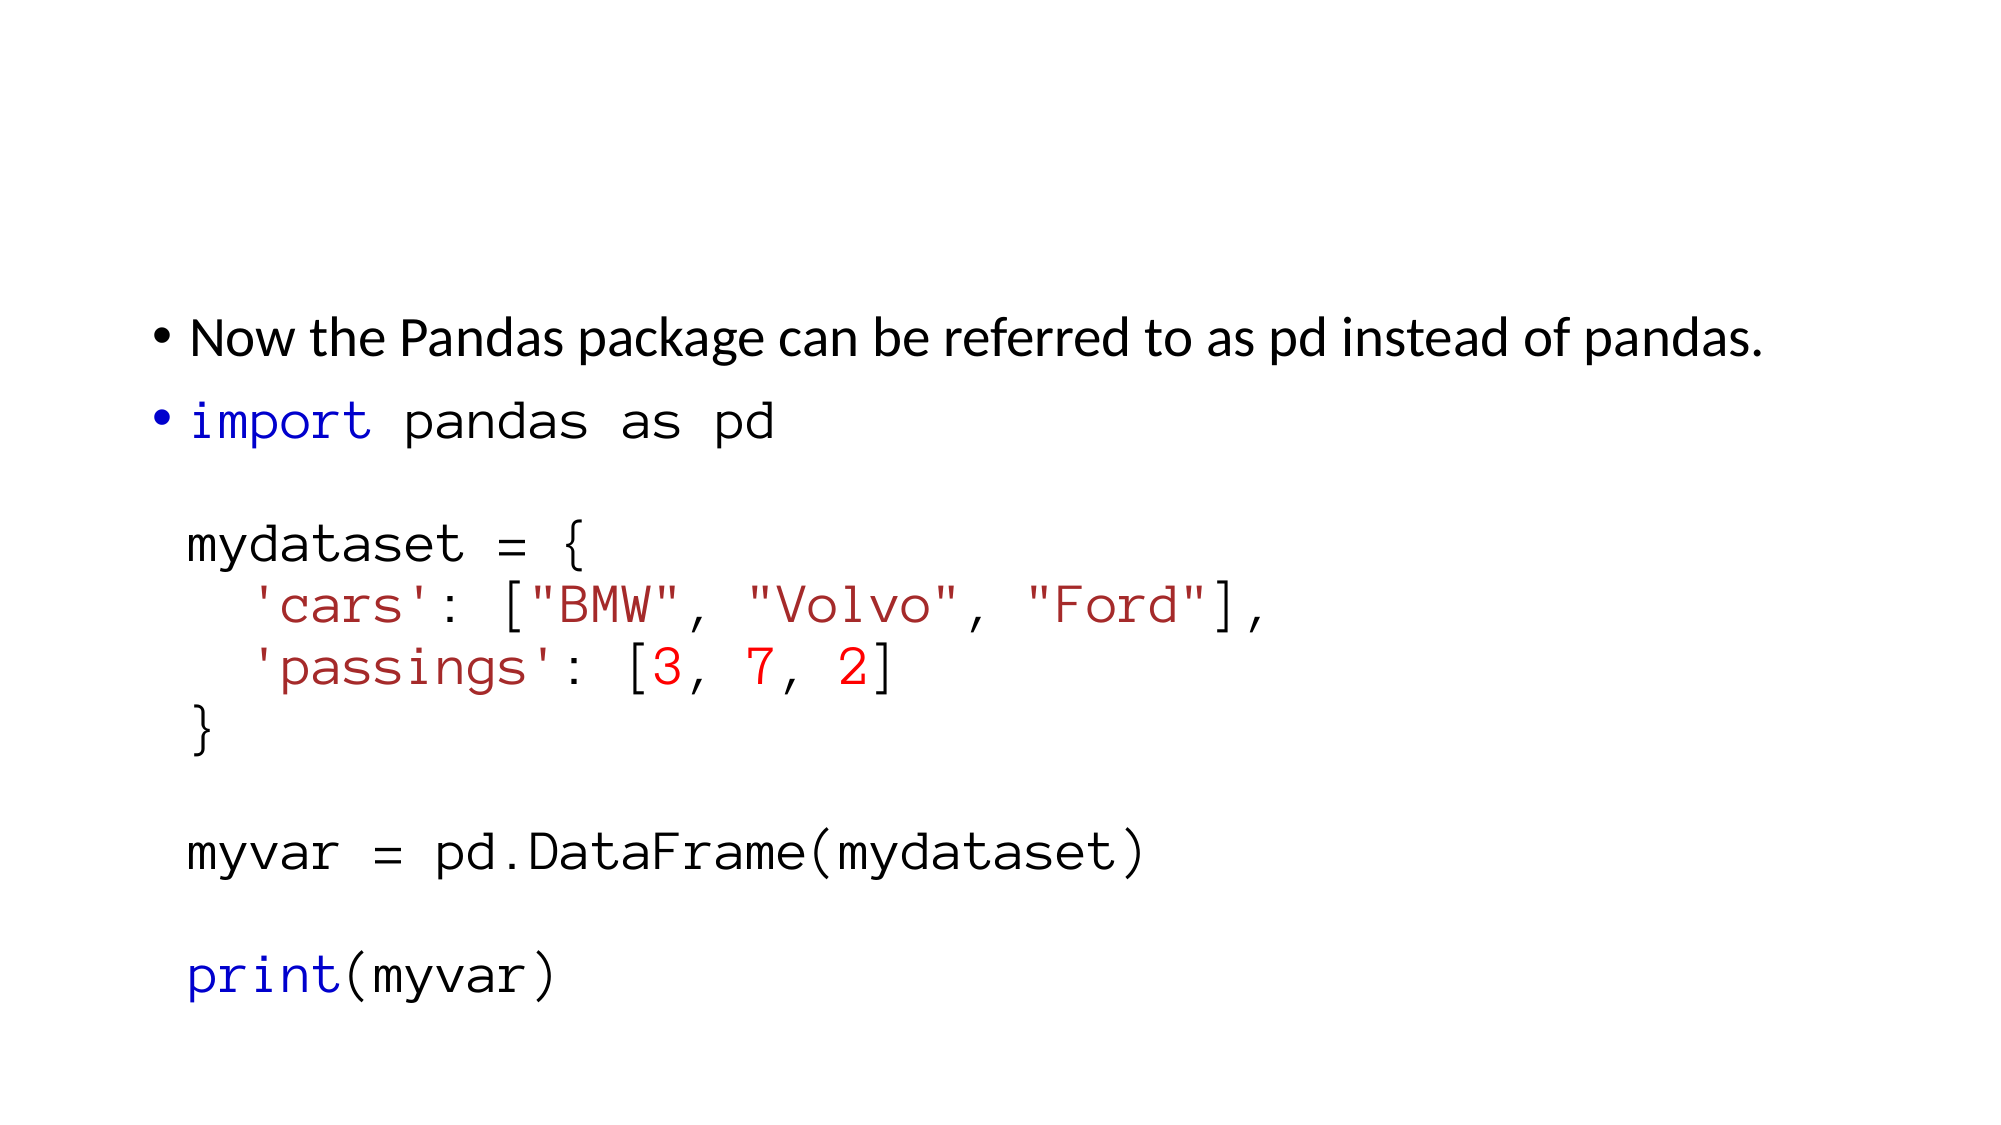

#
Now the Pandas package can be referred to as pd instead of pandas.
import pandas as pd
mydataset = {
  'cars': ["BMW", "Volvo", "Ford"],
  'passings': [3, 7, 2]
}
myvar = pd.DataFrame(mydataset)
print(myvar)